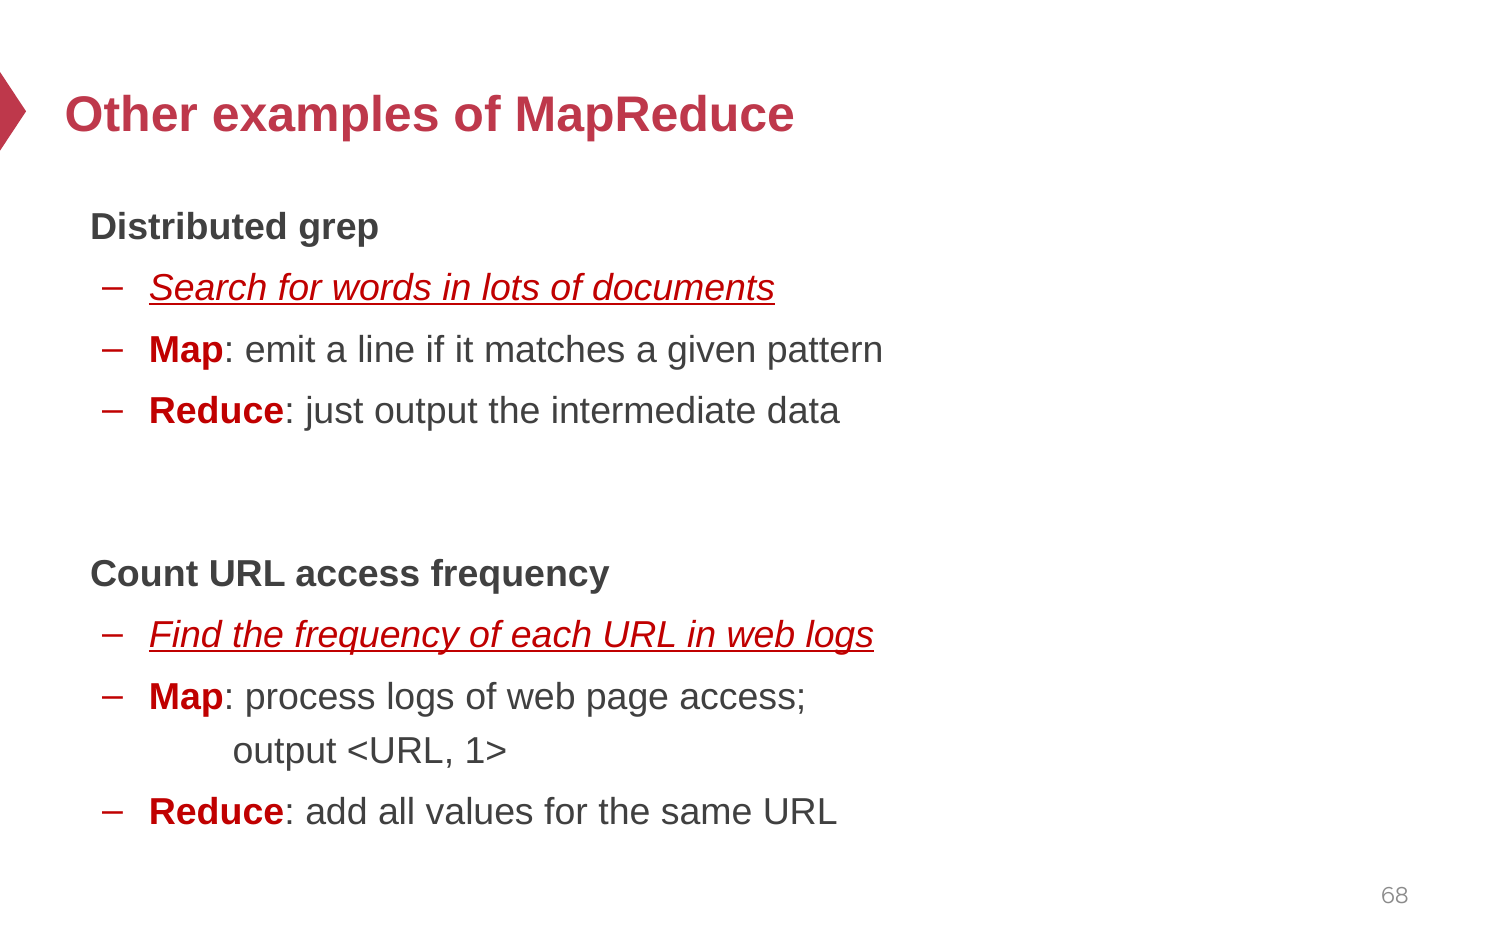

# Other examples of MapReduce
Distributed grep
Search for words in lots of documents
Map: emit a line if it matches a given pattern
Reduce: just output the intermediate data

Count URL access frequency
Find the frequency of each URL in web logs
Map: process logs of web page access;
        output <URL, 1>
Reduce: add all values for the same URL
68